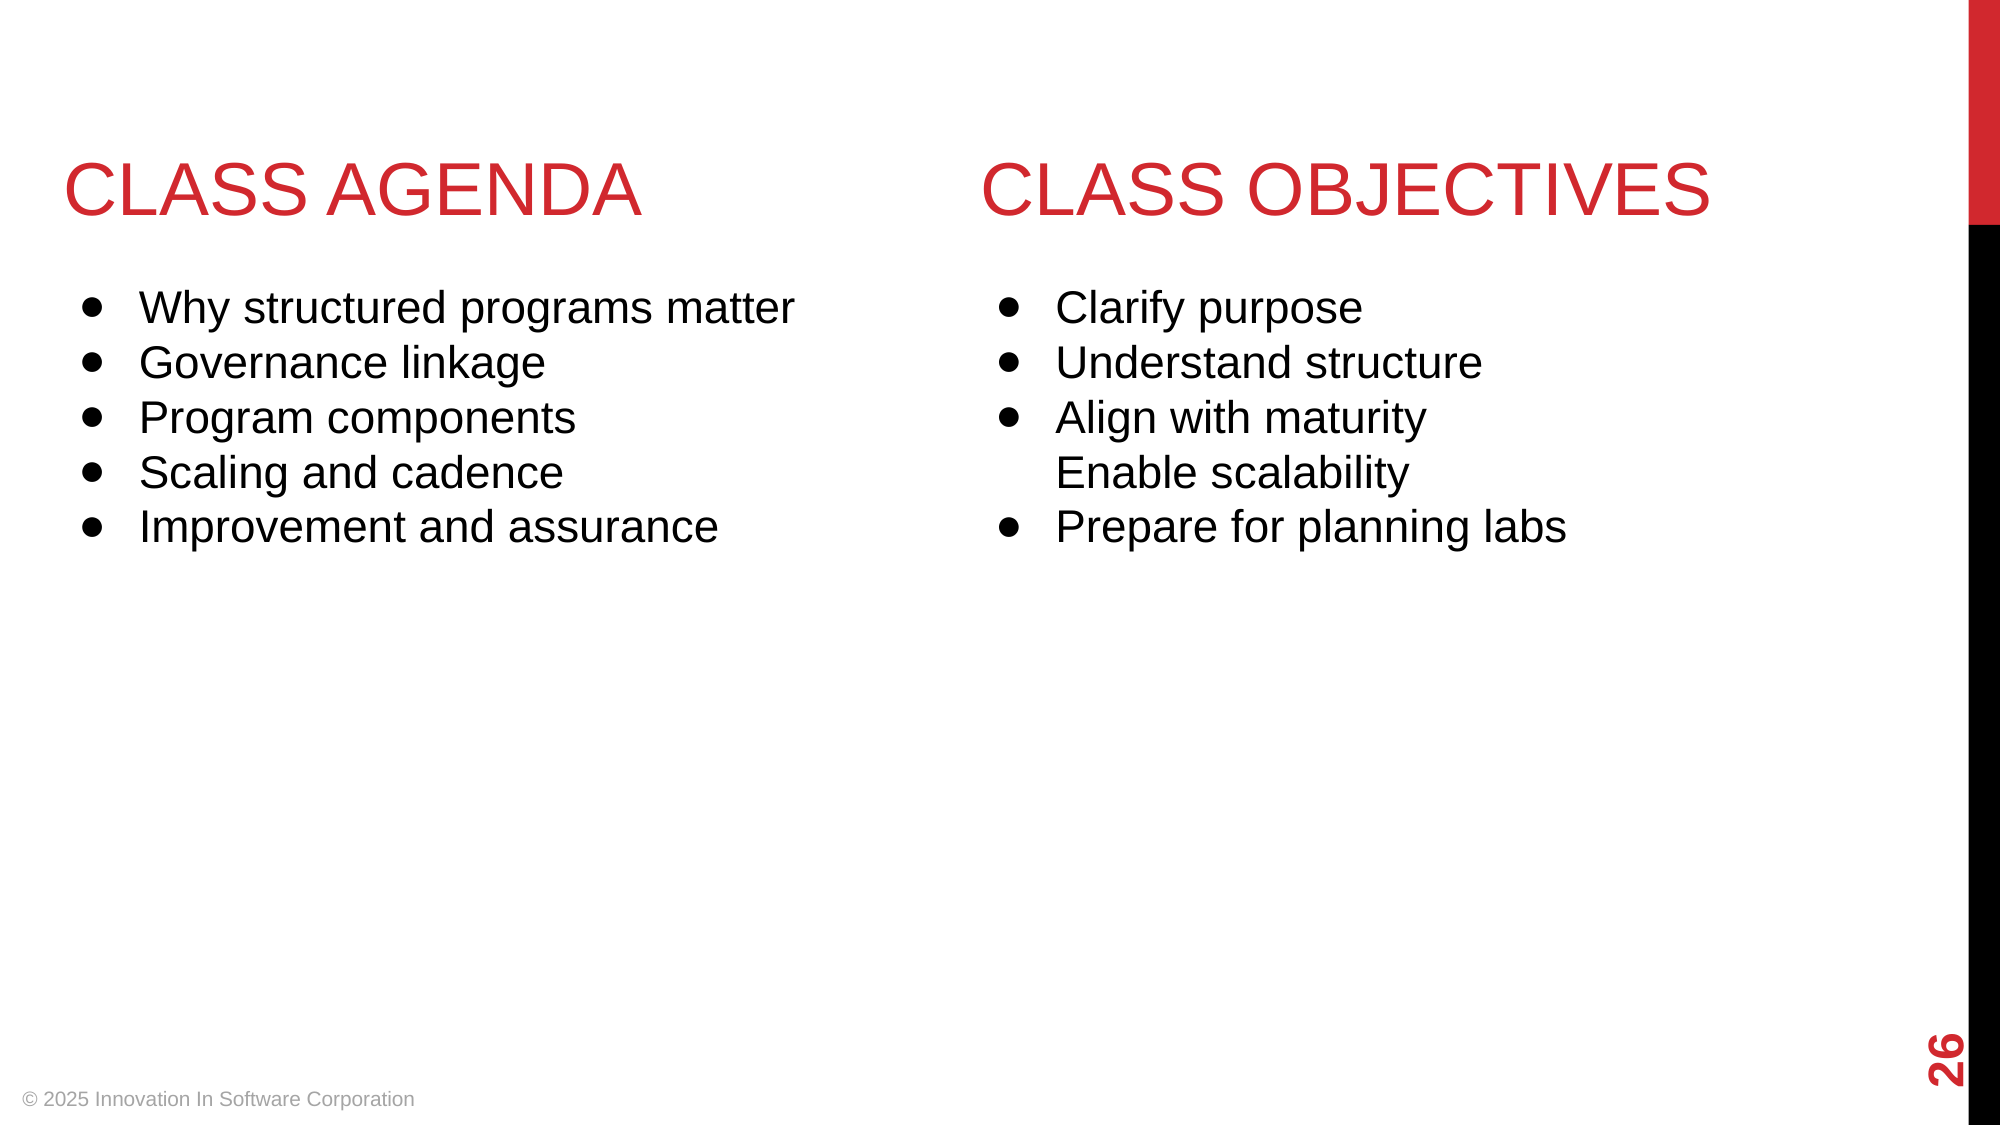

# CLASS AGENDA
CLASS OBJECTIVES
Why structured programs matter
Governance linkage
Program components
Scaling and cadence
Improvement and assurance
Clarify purpose
Understand structure
Align with maturity
Enable scalability
Prepare for planning labs
26
© 2025 Innovation In Software Corporation